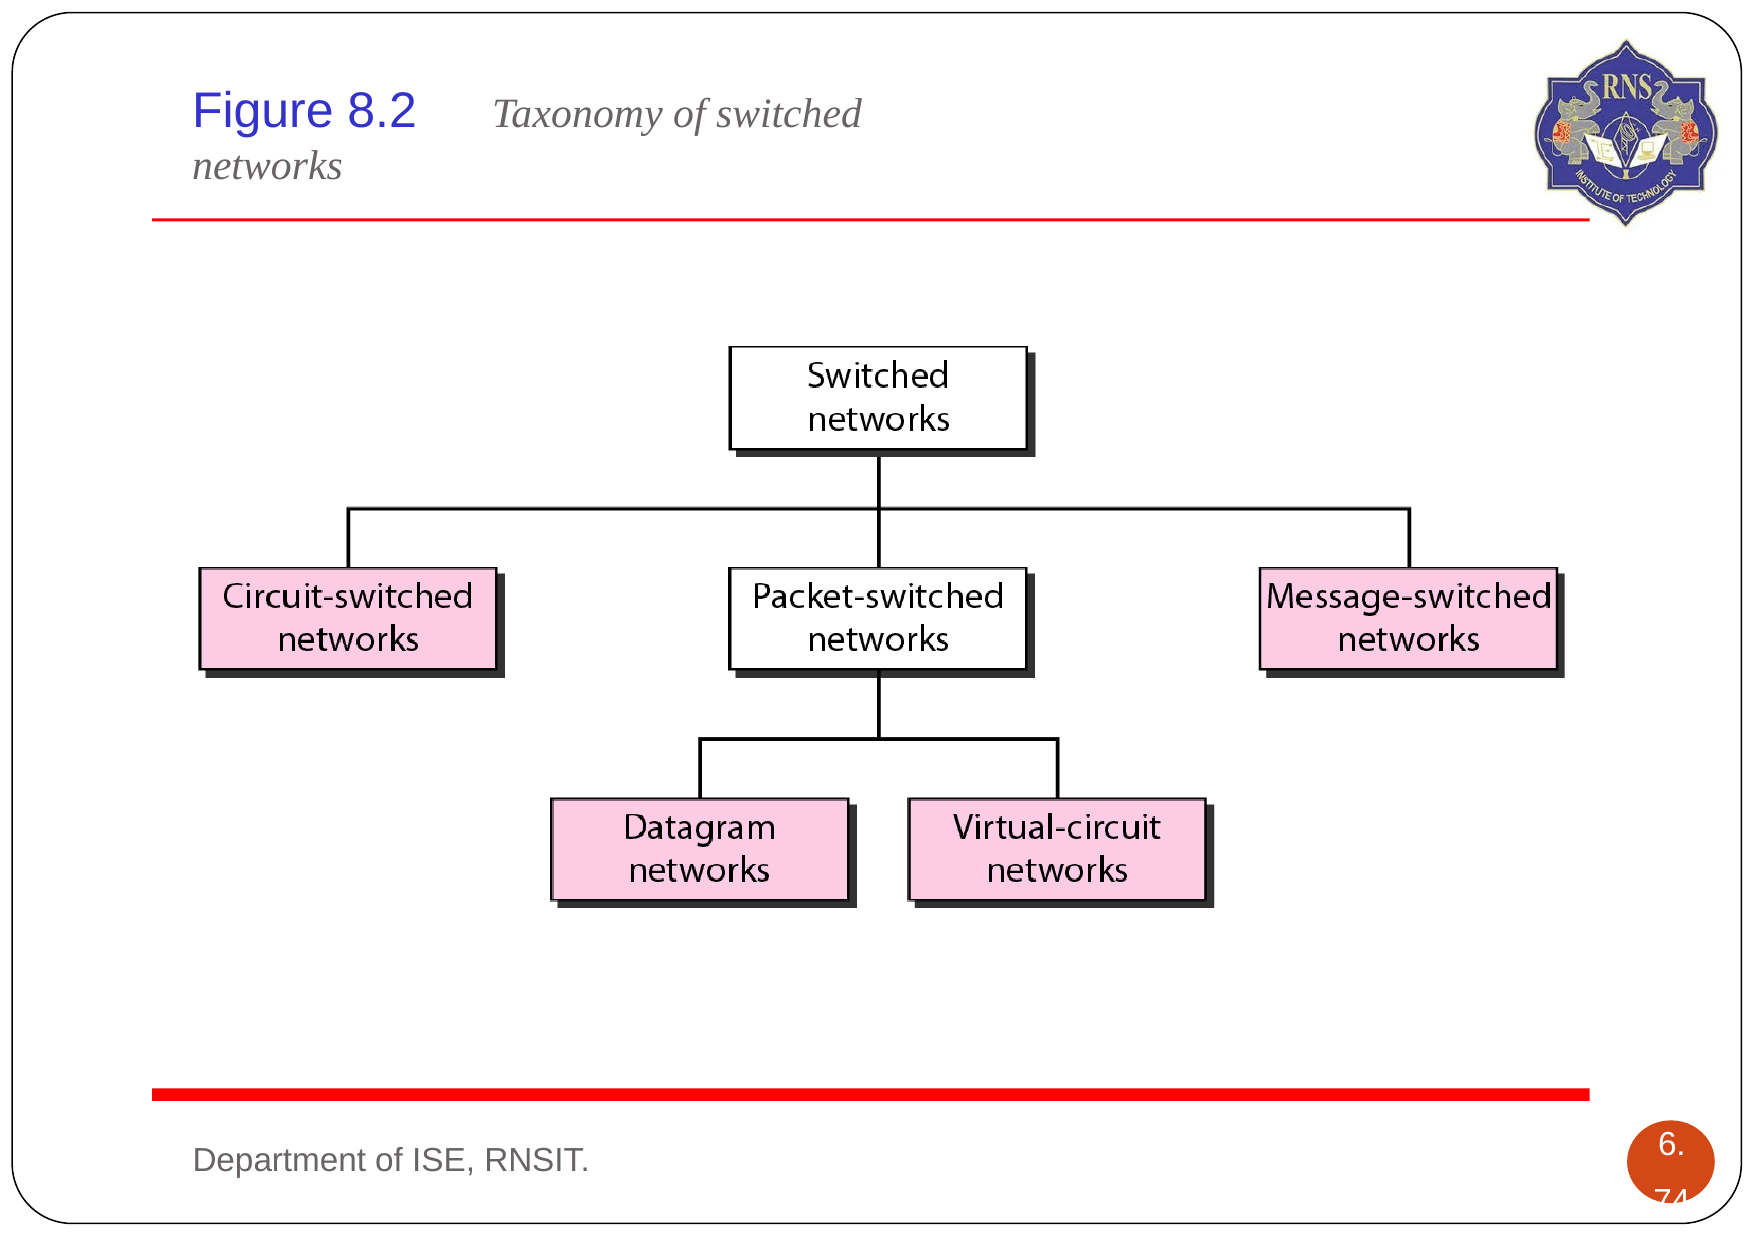

# Figure 8.2	Taxonomy of switched networks

Department of ISE, RNSIT.
6.74